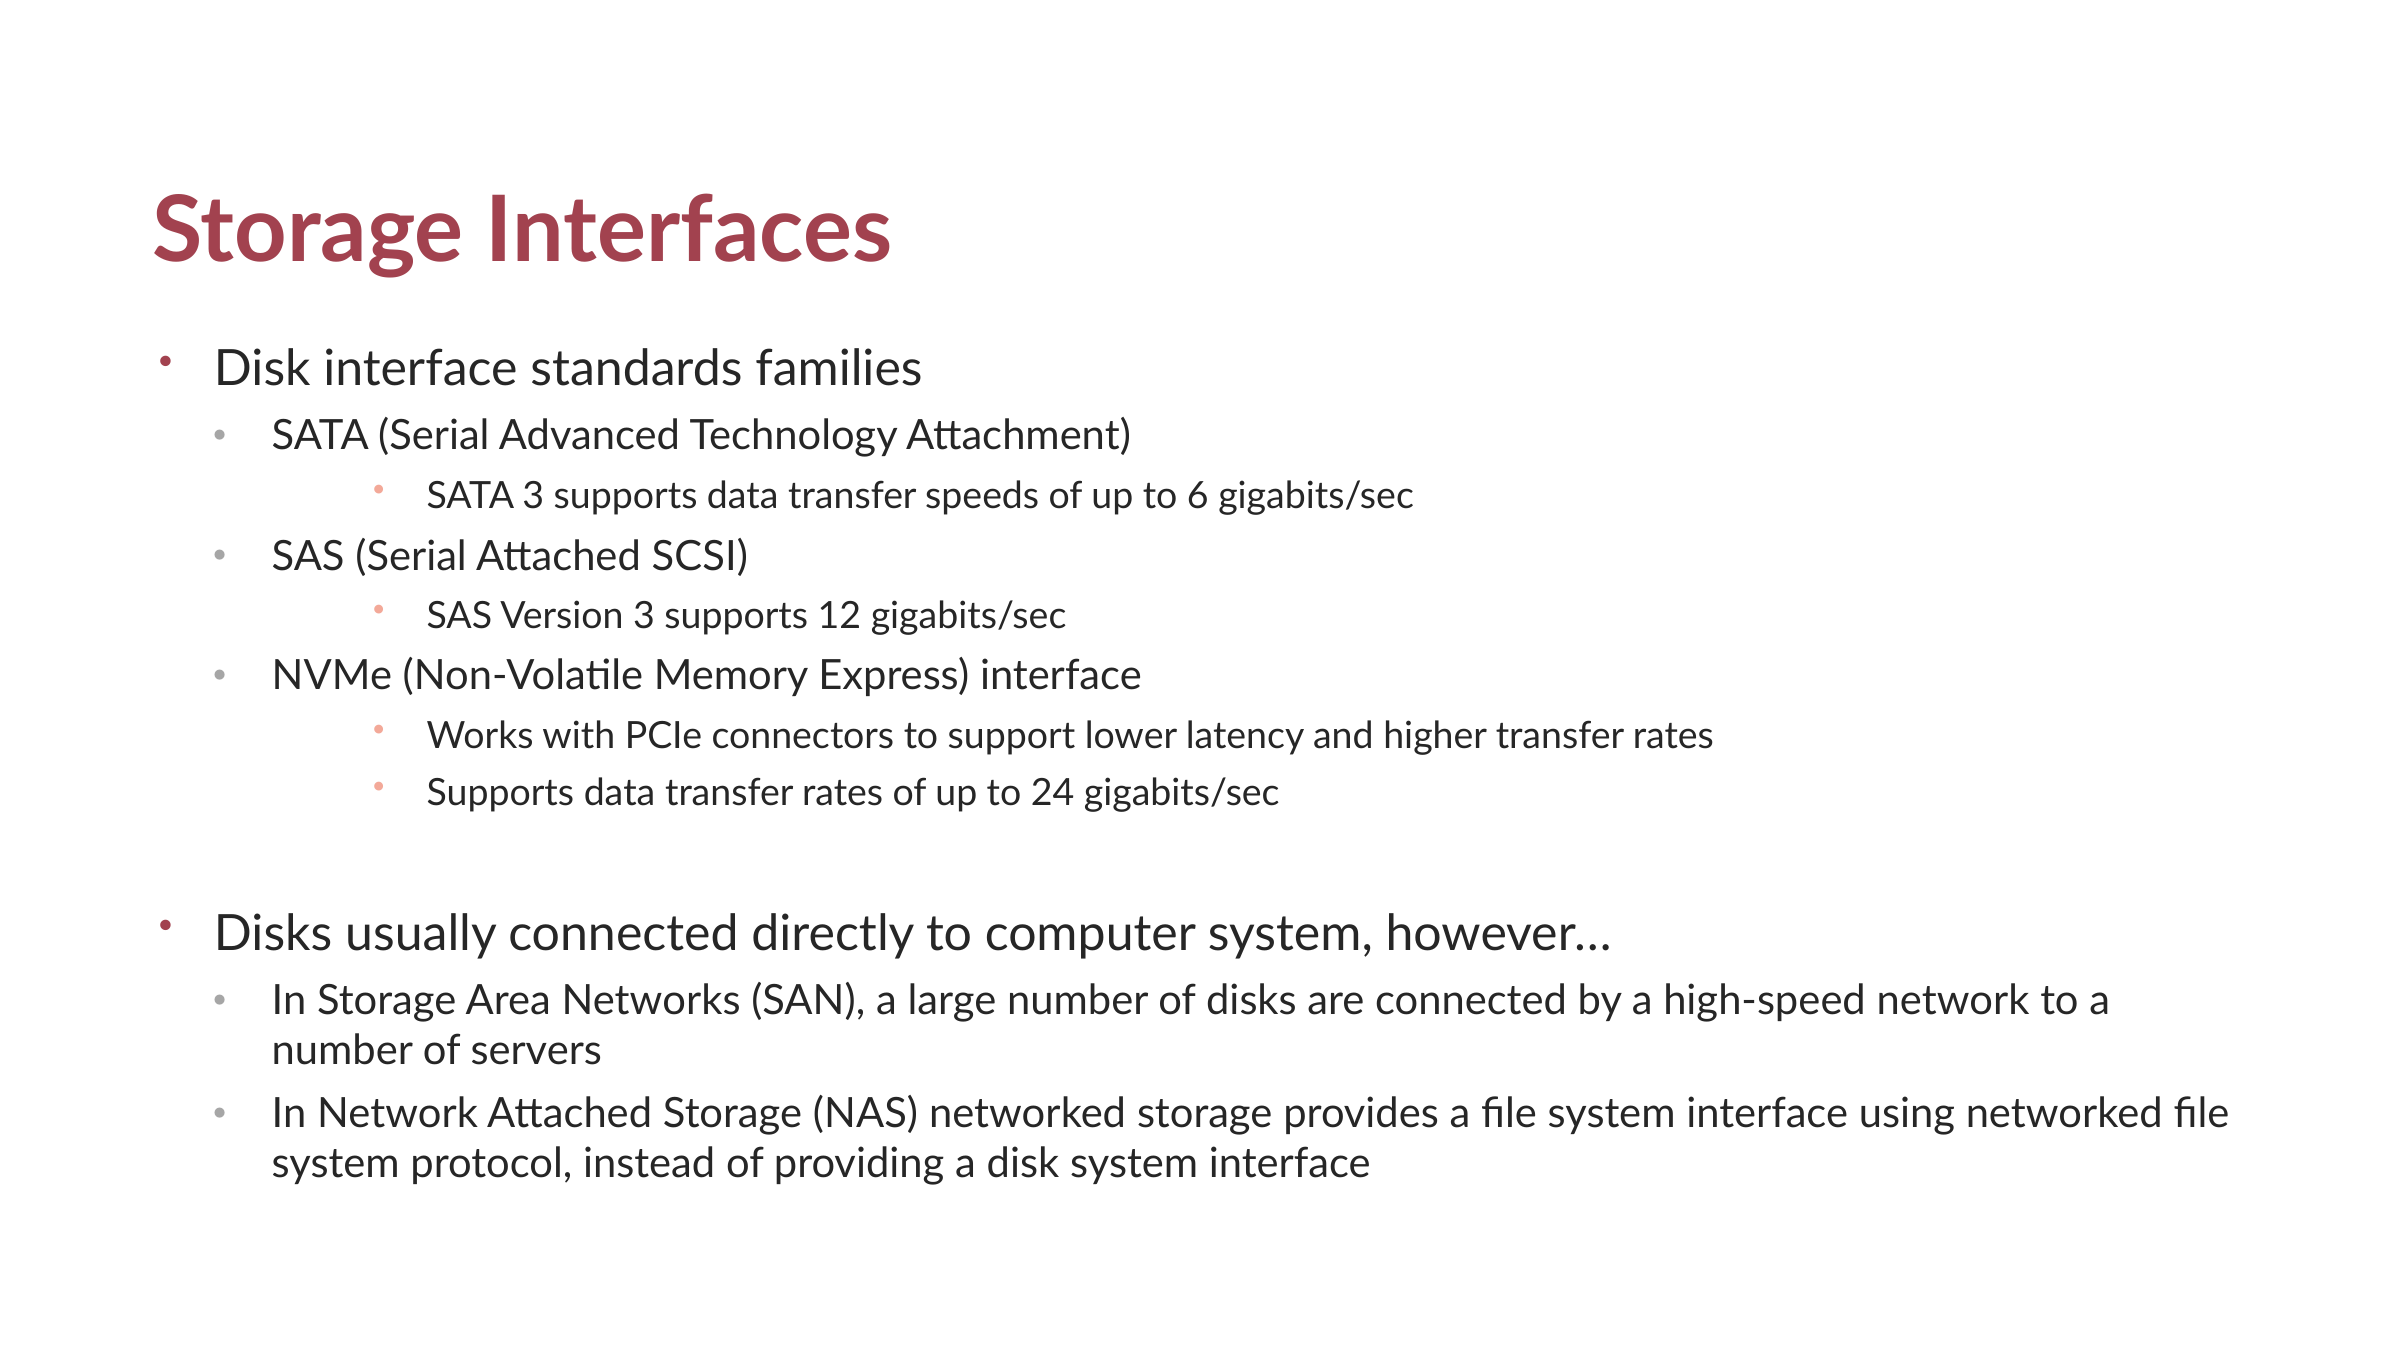

# Storage Interfaces
Disk interface standards families
SATA (Serial Advanced Technology Attachment)
SATA 3 supports data transfer speeds of up to 6 gigabits/sec
SAS (Serial Attached SCSI)
SAS Version 3 supports 12 gigabits/sec
NVMe (Non-Volatile Memory Express) interface
Works with PCIe connectors to support lower latency and higher transfer rates
Supports data transfer rates of up to 24 gigabits/sec

Disks usually connected directly to computer system, however…
In Storage Area Networks (SAN), a large number of disks are connected by a high-speed network to a number of servers
In Network Attached Storage (NAS) networked storage provides a file system interface using networked file system protocol, instead of providing a disk system interface